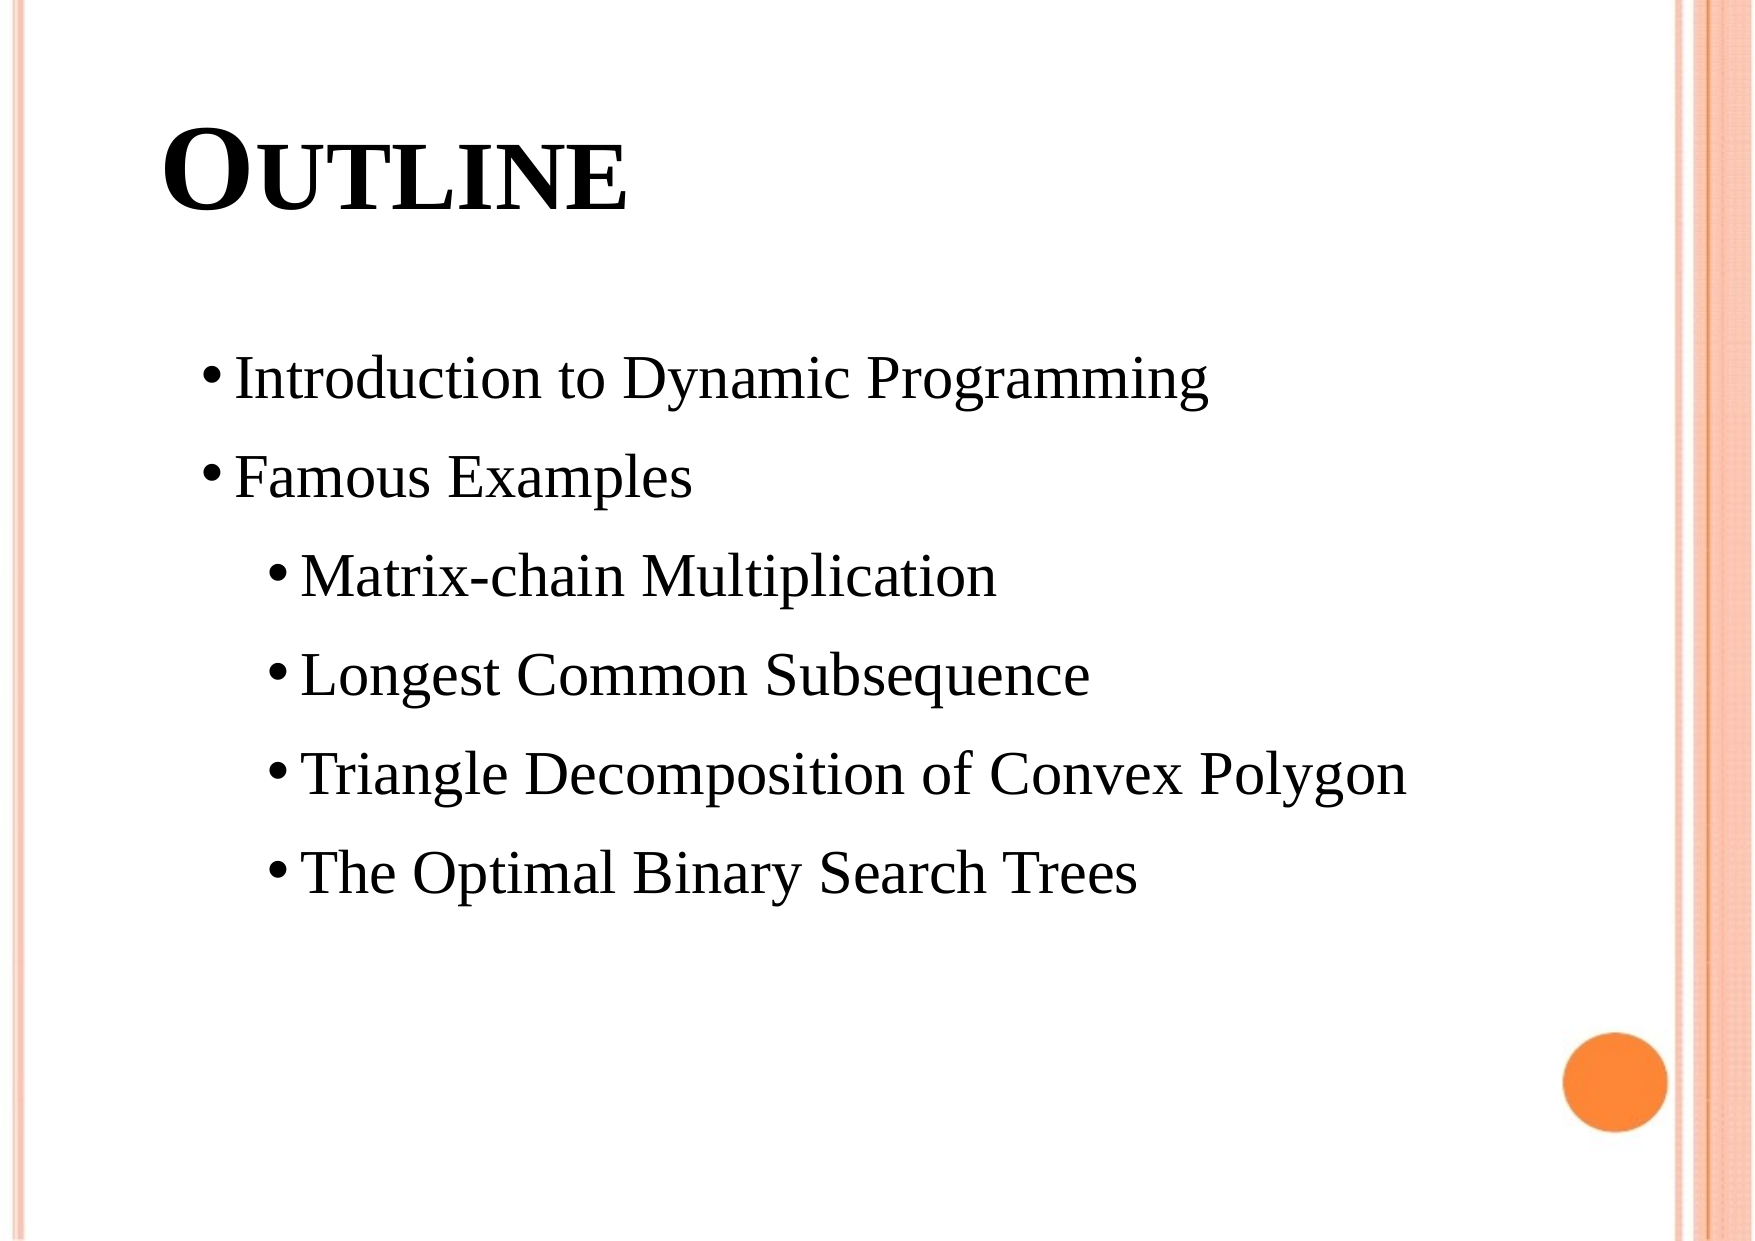

# OUTLINE
Introduction to Dynamic Programming
Famous Examples
Matrix-chain Multiplication
Longest Common Subsequence
Triangle Decomposition of Convex Polygon
The Optimal Binary Search Trees
6